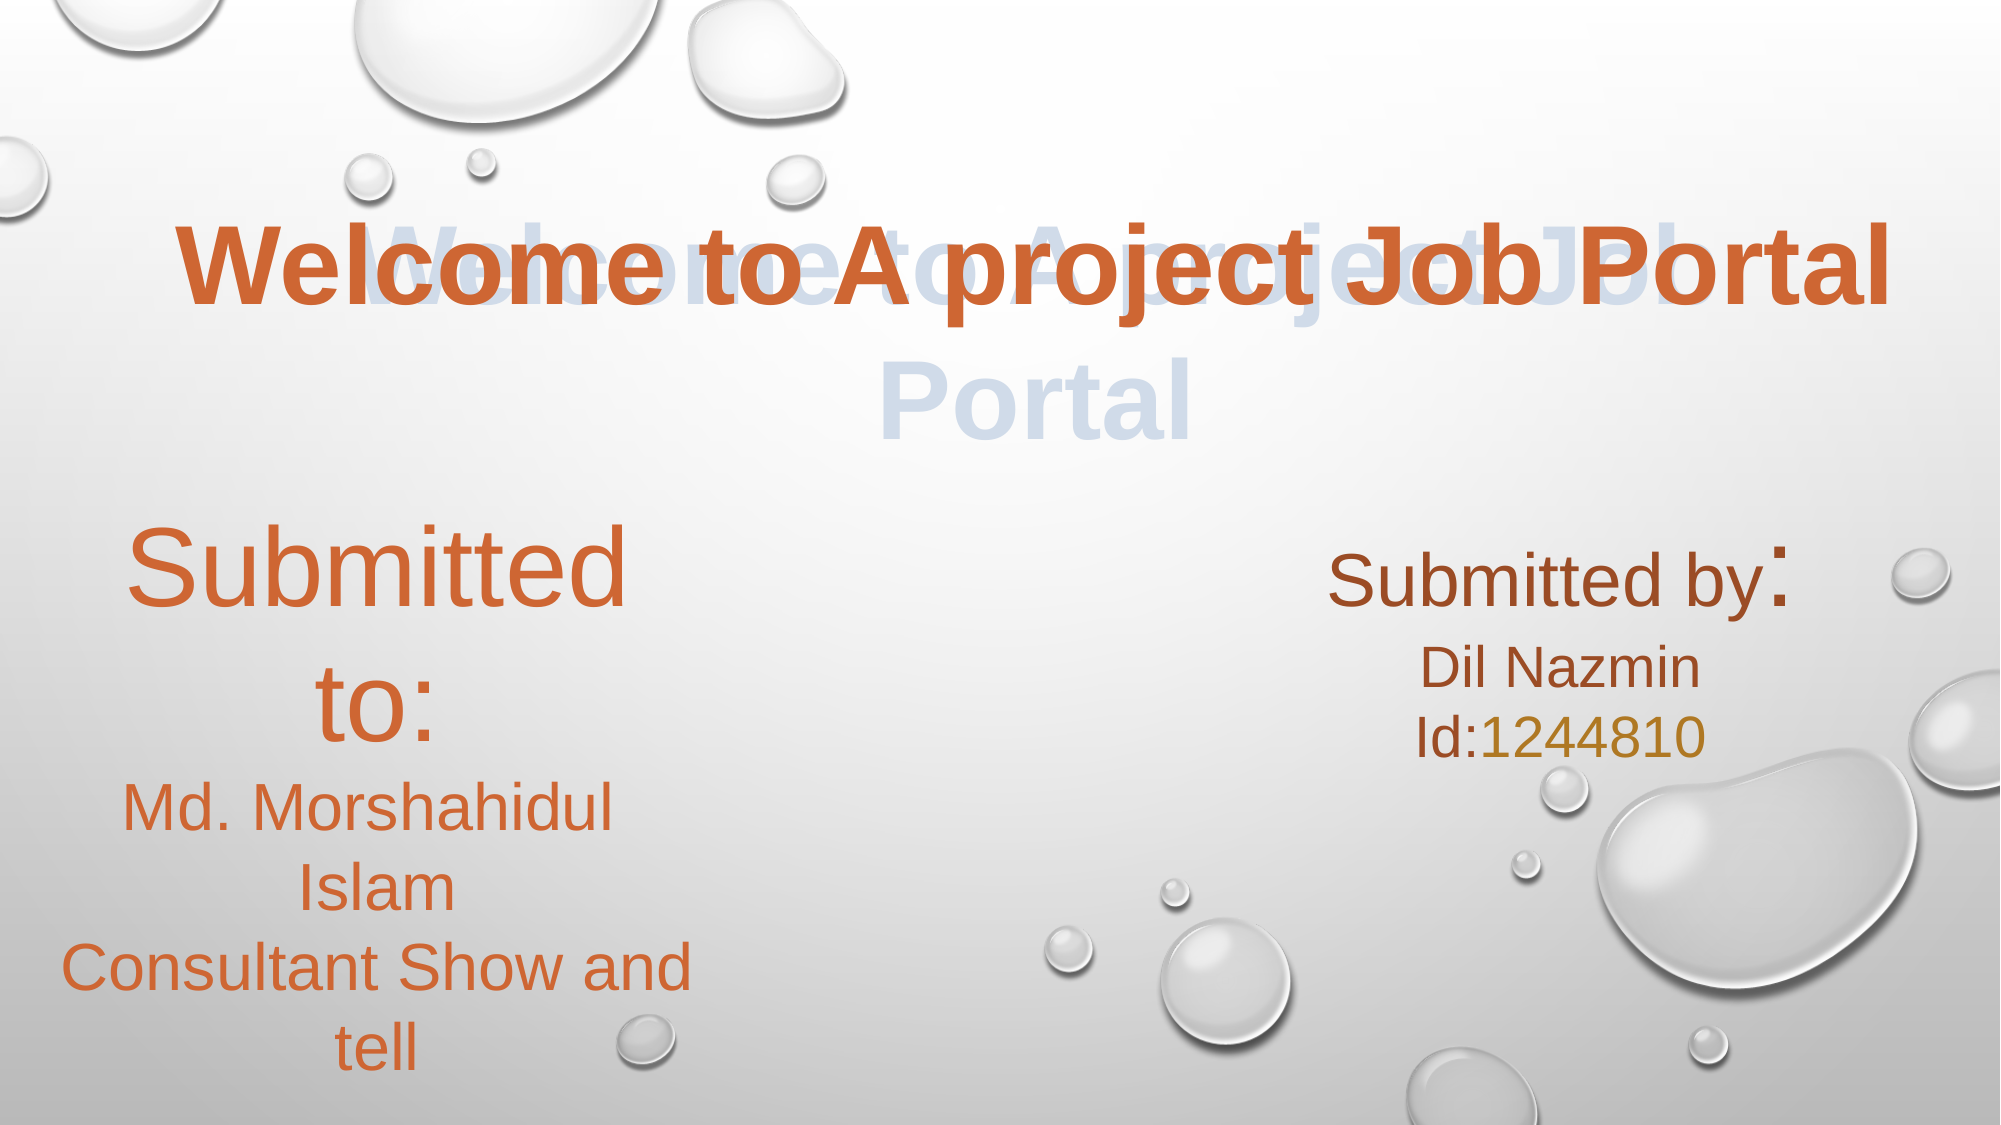

Welcome to A project Job Portal
Welcome to A project Job Portal
Submitted to:
Md. Morshahidul
Islam
Consultant Show and tell

Submitted by:
Dil Nazmin
Id:1244810